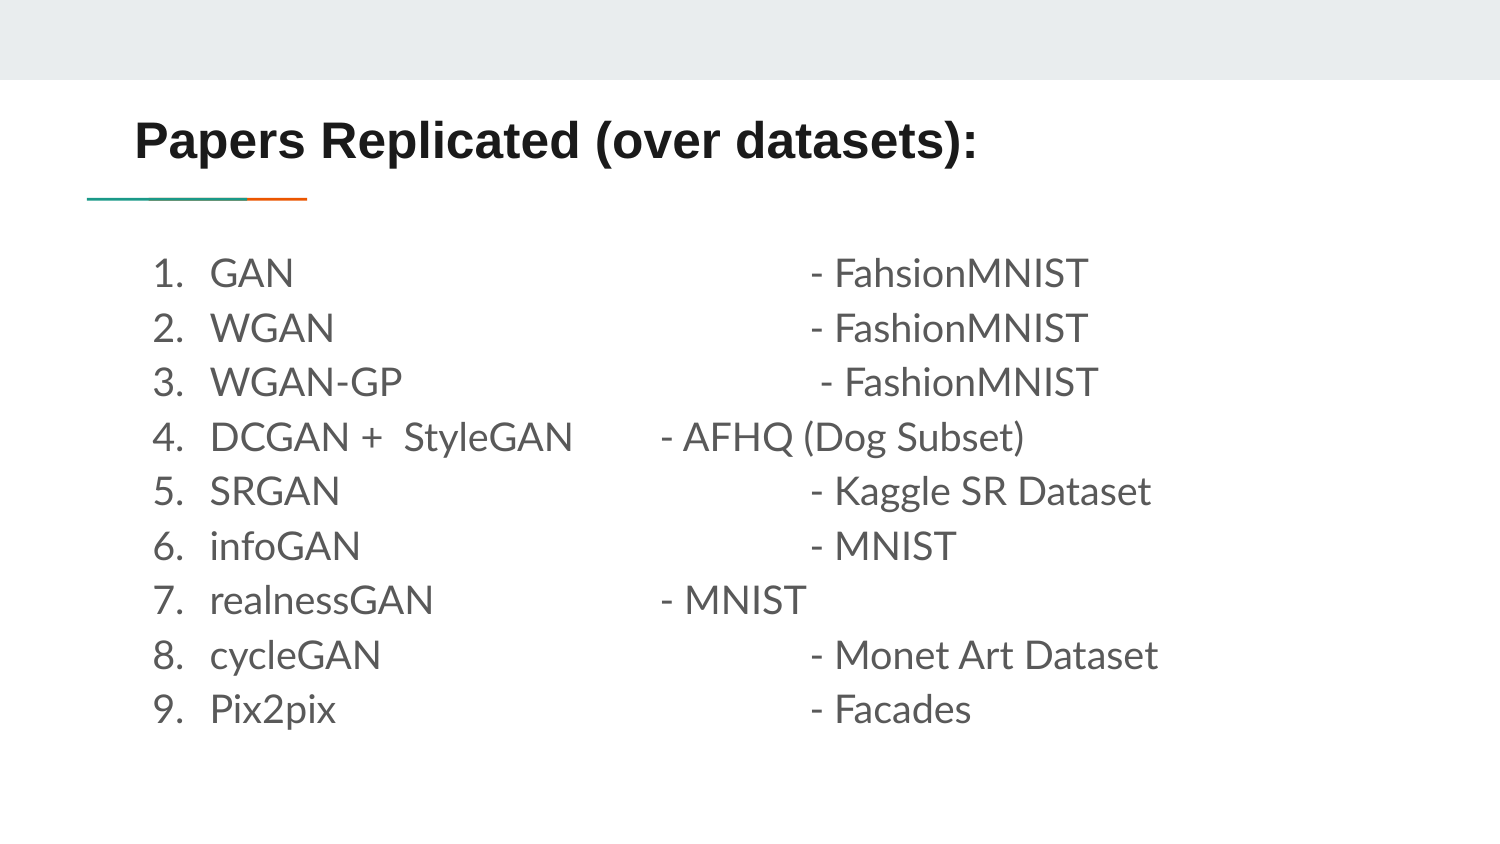

# Papers Replicated (over datasets):
GAN 				- FahsionMNIST
WGAN 				- FashionMNIST
WGAN-GP			 - FashionMNIST
DCGAN +  StyleGAN 	- AFHQ (Dog Subset)
SRGAN 				- Kaggle SR Dataset
infoGAN 			- MNIST
realnessGAN 		- MNIST
cycleGAN 			- Monet Art Dataset
Pix2pix 				- Facades